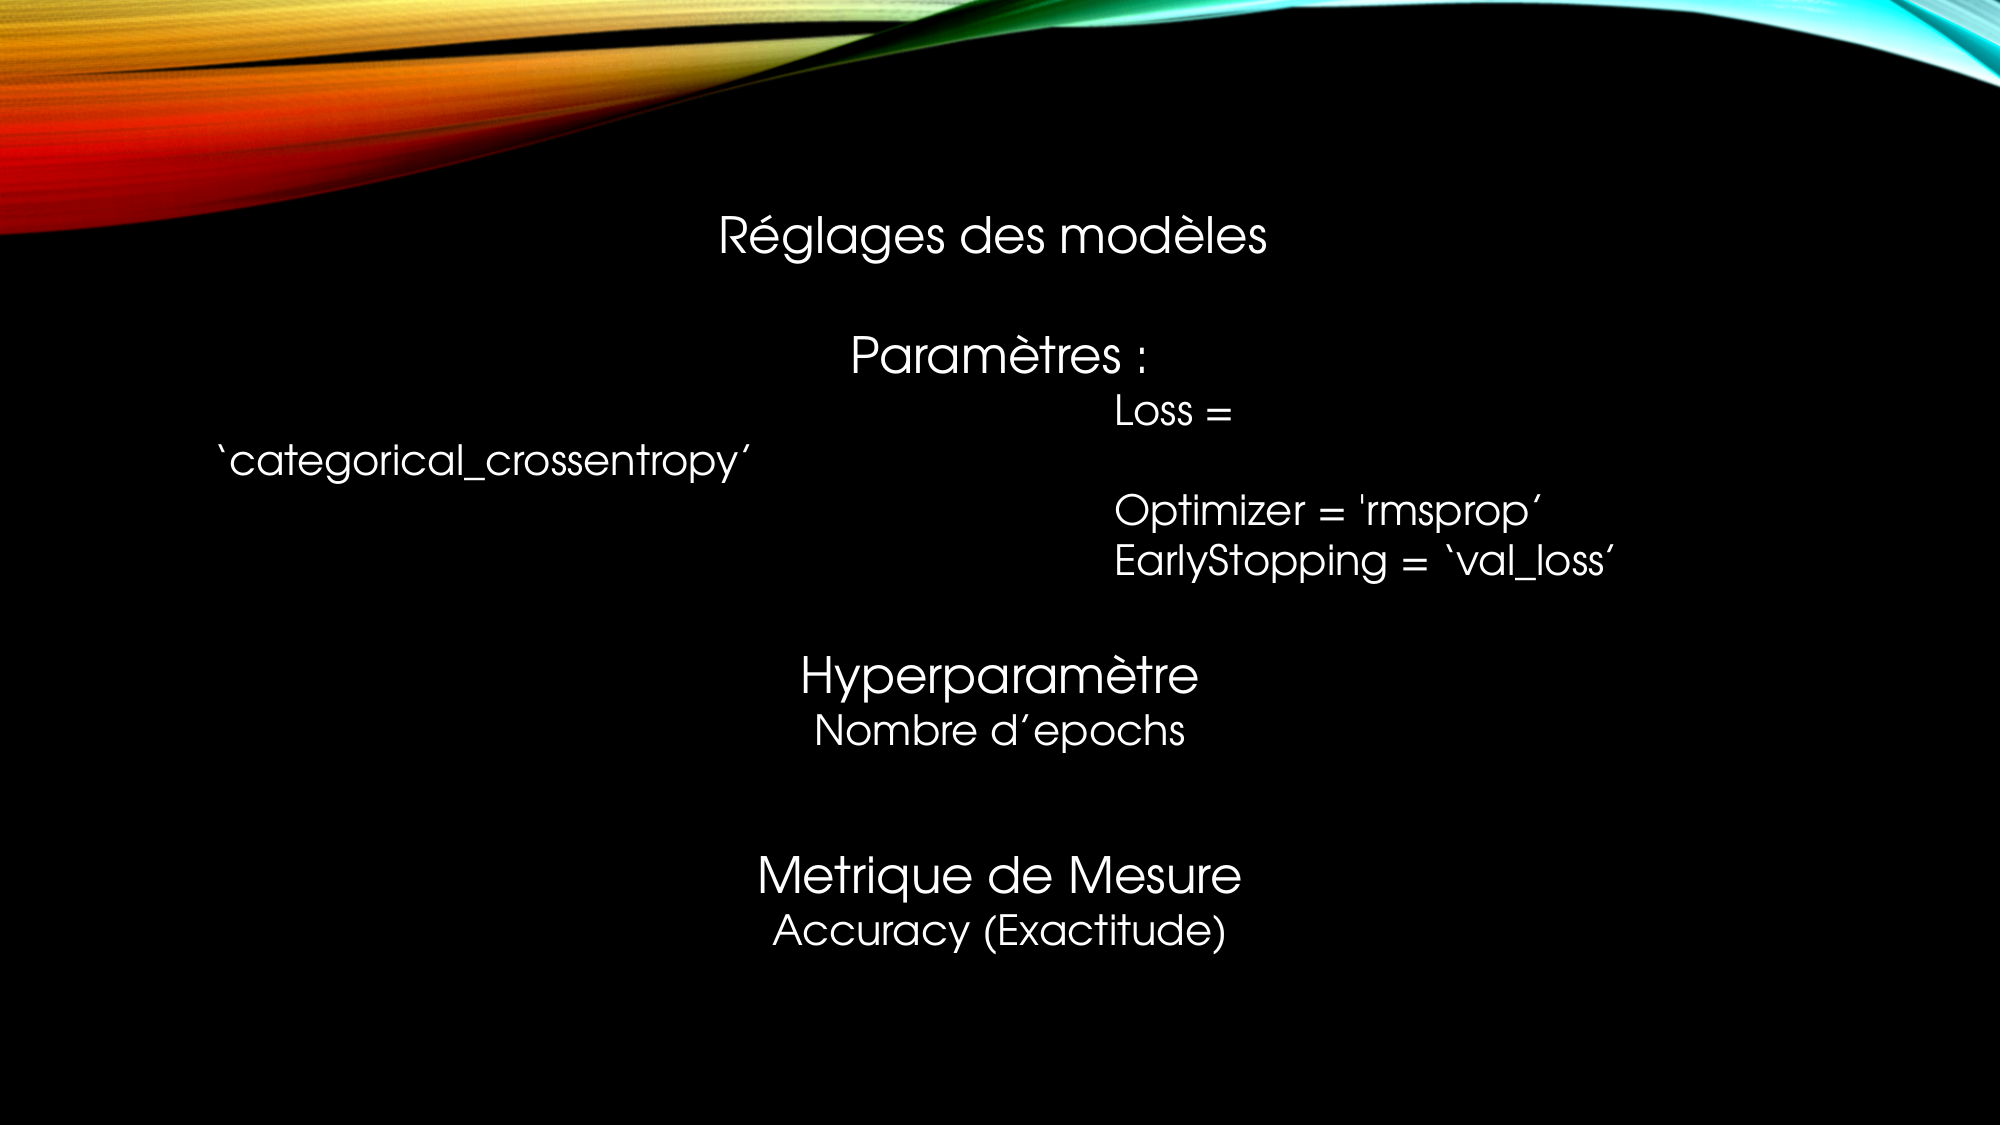

Réglages des modèles

Paramètres :
						Loss = ‘categorical_crossentropy’
						Optimizer = 'rmsprop’
						EarlyStopping = ‘val_loss’

Hyperparamètre
Nombre d’epochs

Metrique de Mesure
Accuracy (Exactitude)